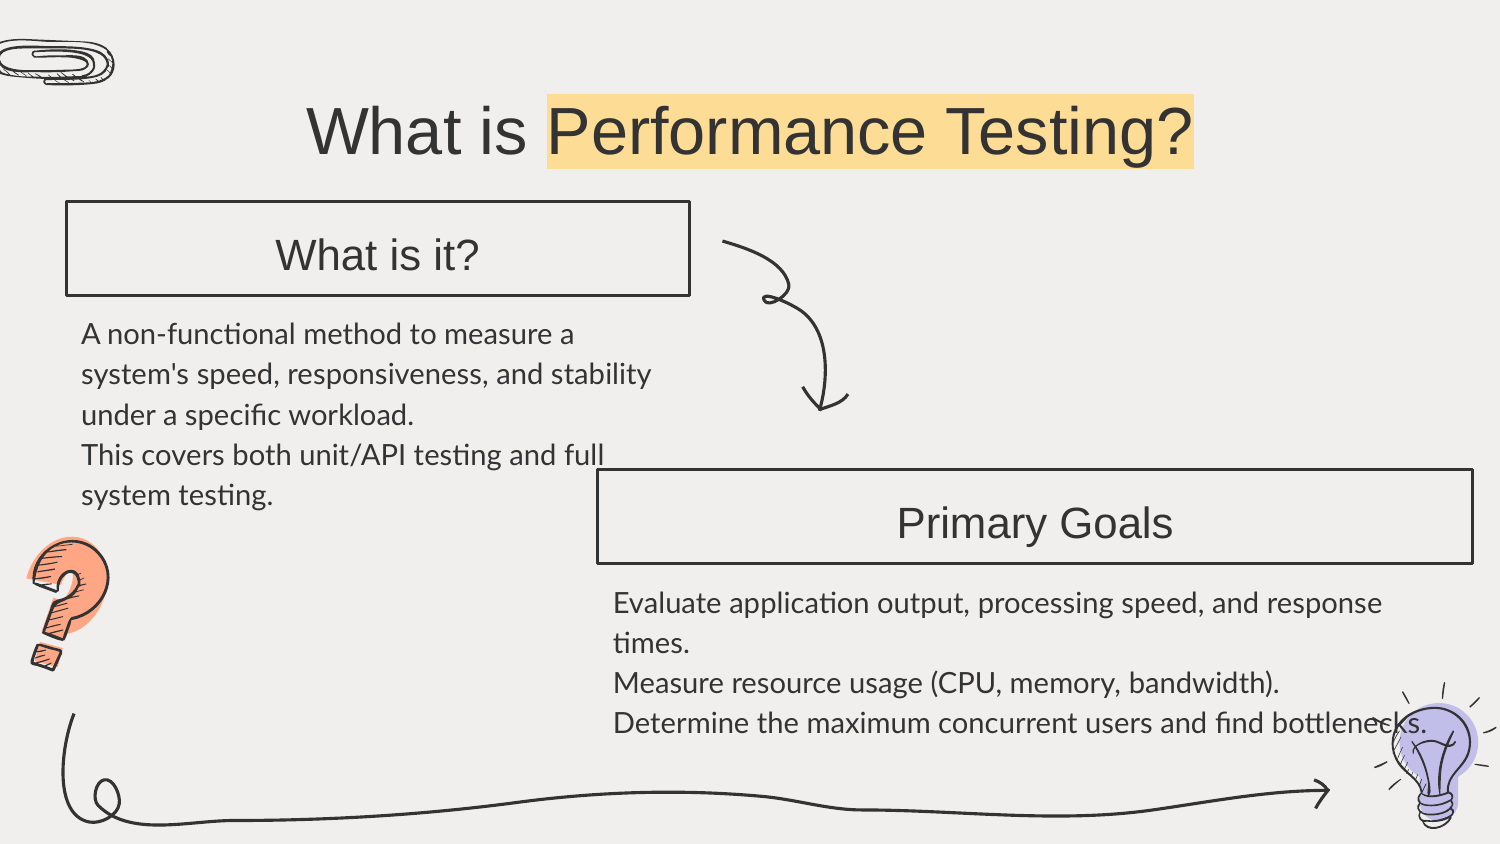

# What is Performance Testing?
What is it?

A non-functional method to measure a system's speed, responsiveness, and stability under a specific workload.
This covers both unit/API testing and full system testing.

Primary Goals
Evaluate application output, processing speed, and response times.
Measure resource usage (CPU, memory, bandwidth).
Determine the maximum concurrent users and find bottlenecks.